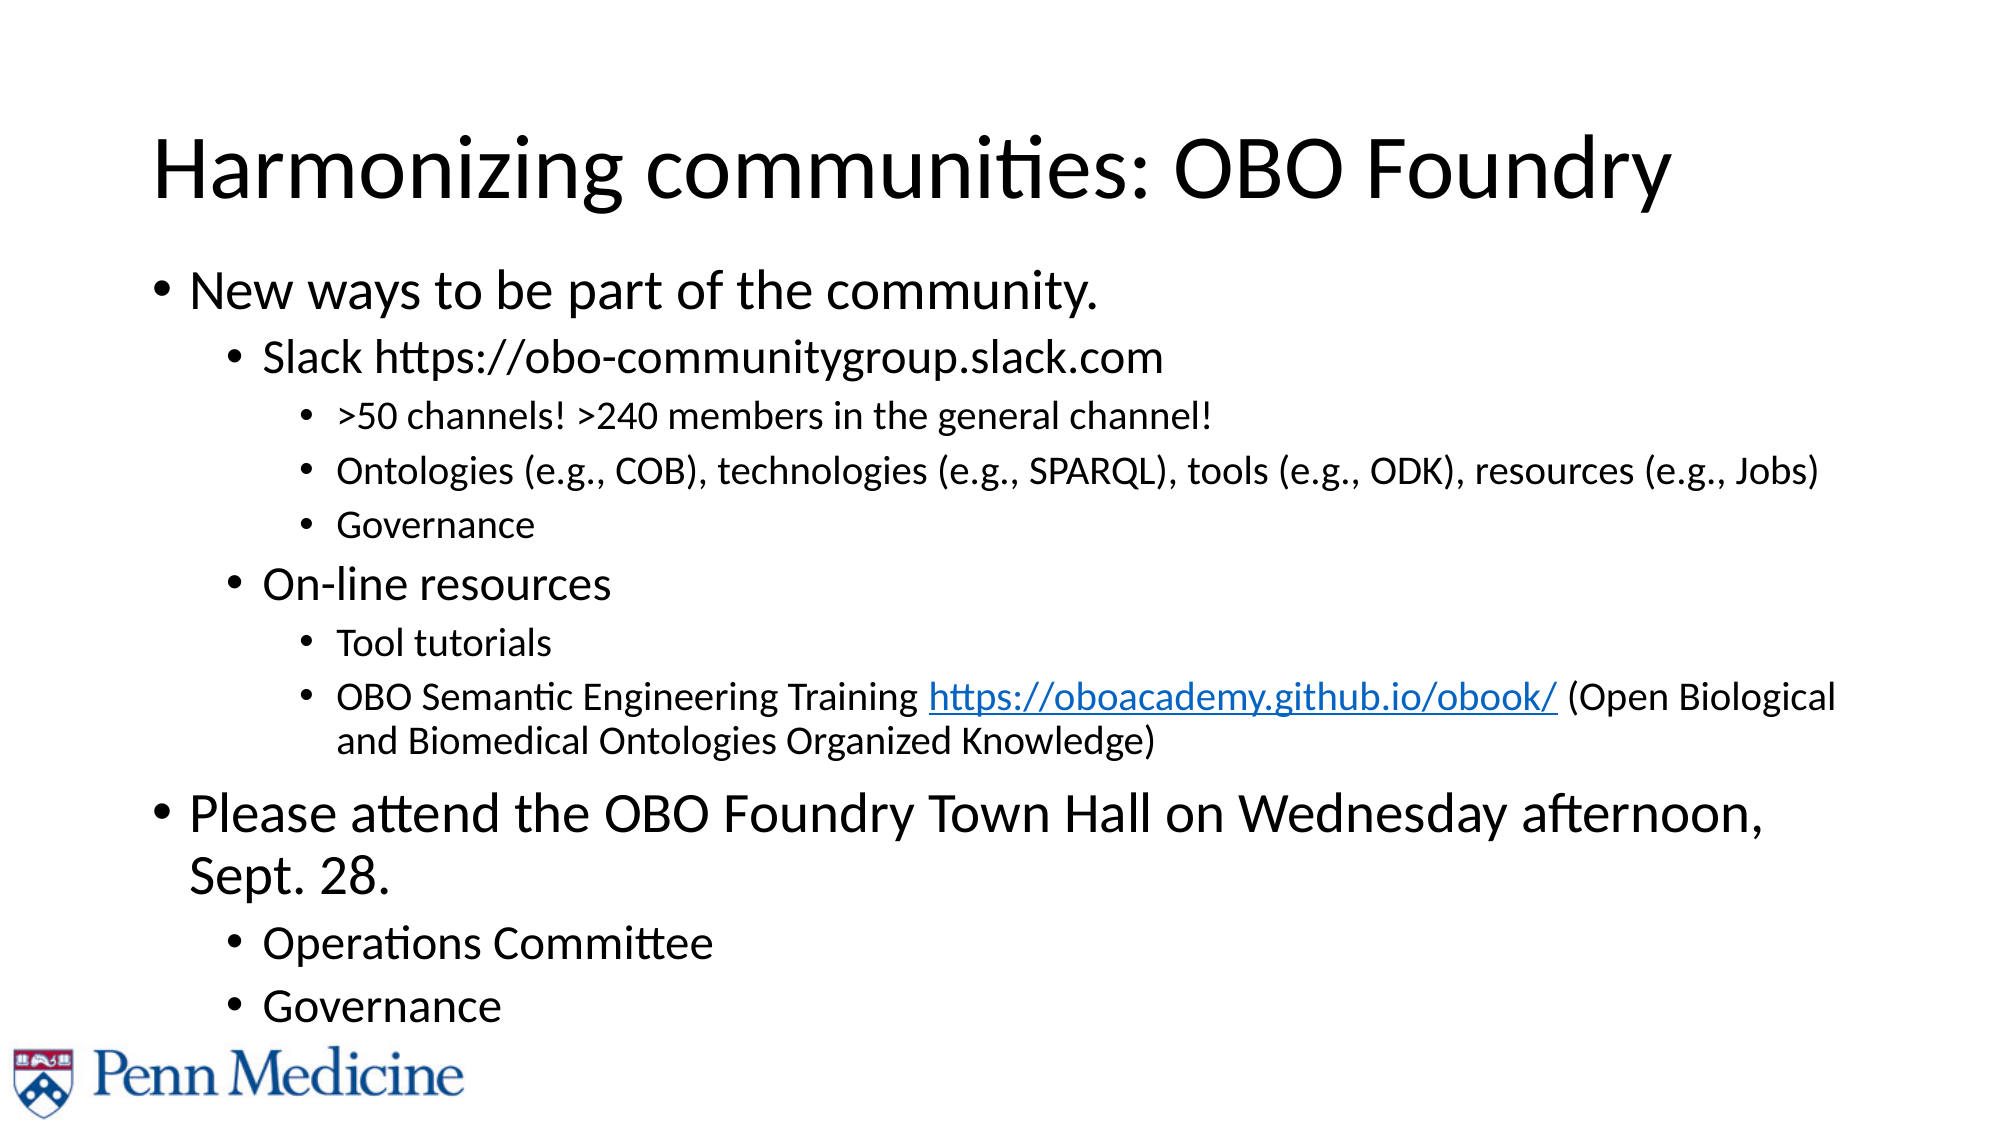

# Harmonizing communities: OBO Foundry
New ways to be part of the community.
Slack https://obo-communitygroup.slack.com
>50 channels! >240 members in the general channel!
Ontologies (e.g., COB), technologies (e.g., SPARQL), tools (e.g., ODK), resources (e.g., Jobs)
Governance
On-line resources
Tool tutorials
OBO Semantic Engineering Training https://oboacademy.github.io/obook/ (Open Biological and Biomedical Ontologies Organized Knowledge)
Please attend the OBO Foundry Town Hall on Wednesday afternoon, Sept. 28.
Operations Committee
Governance